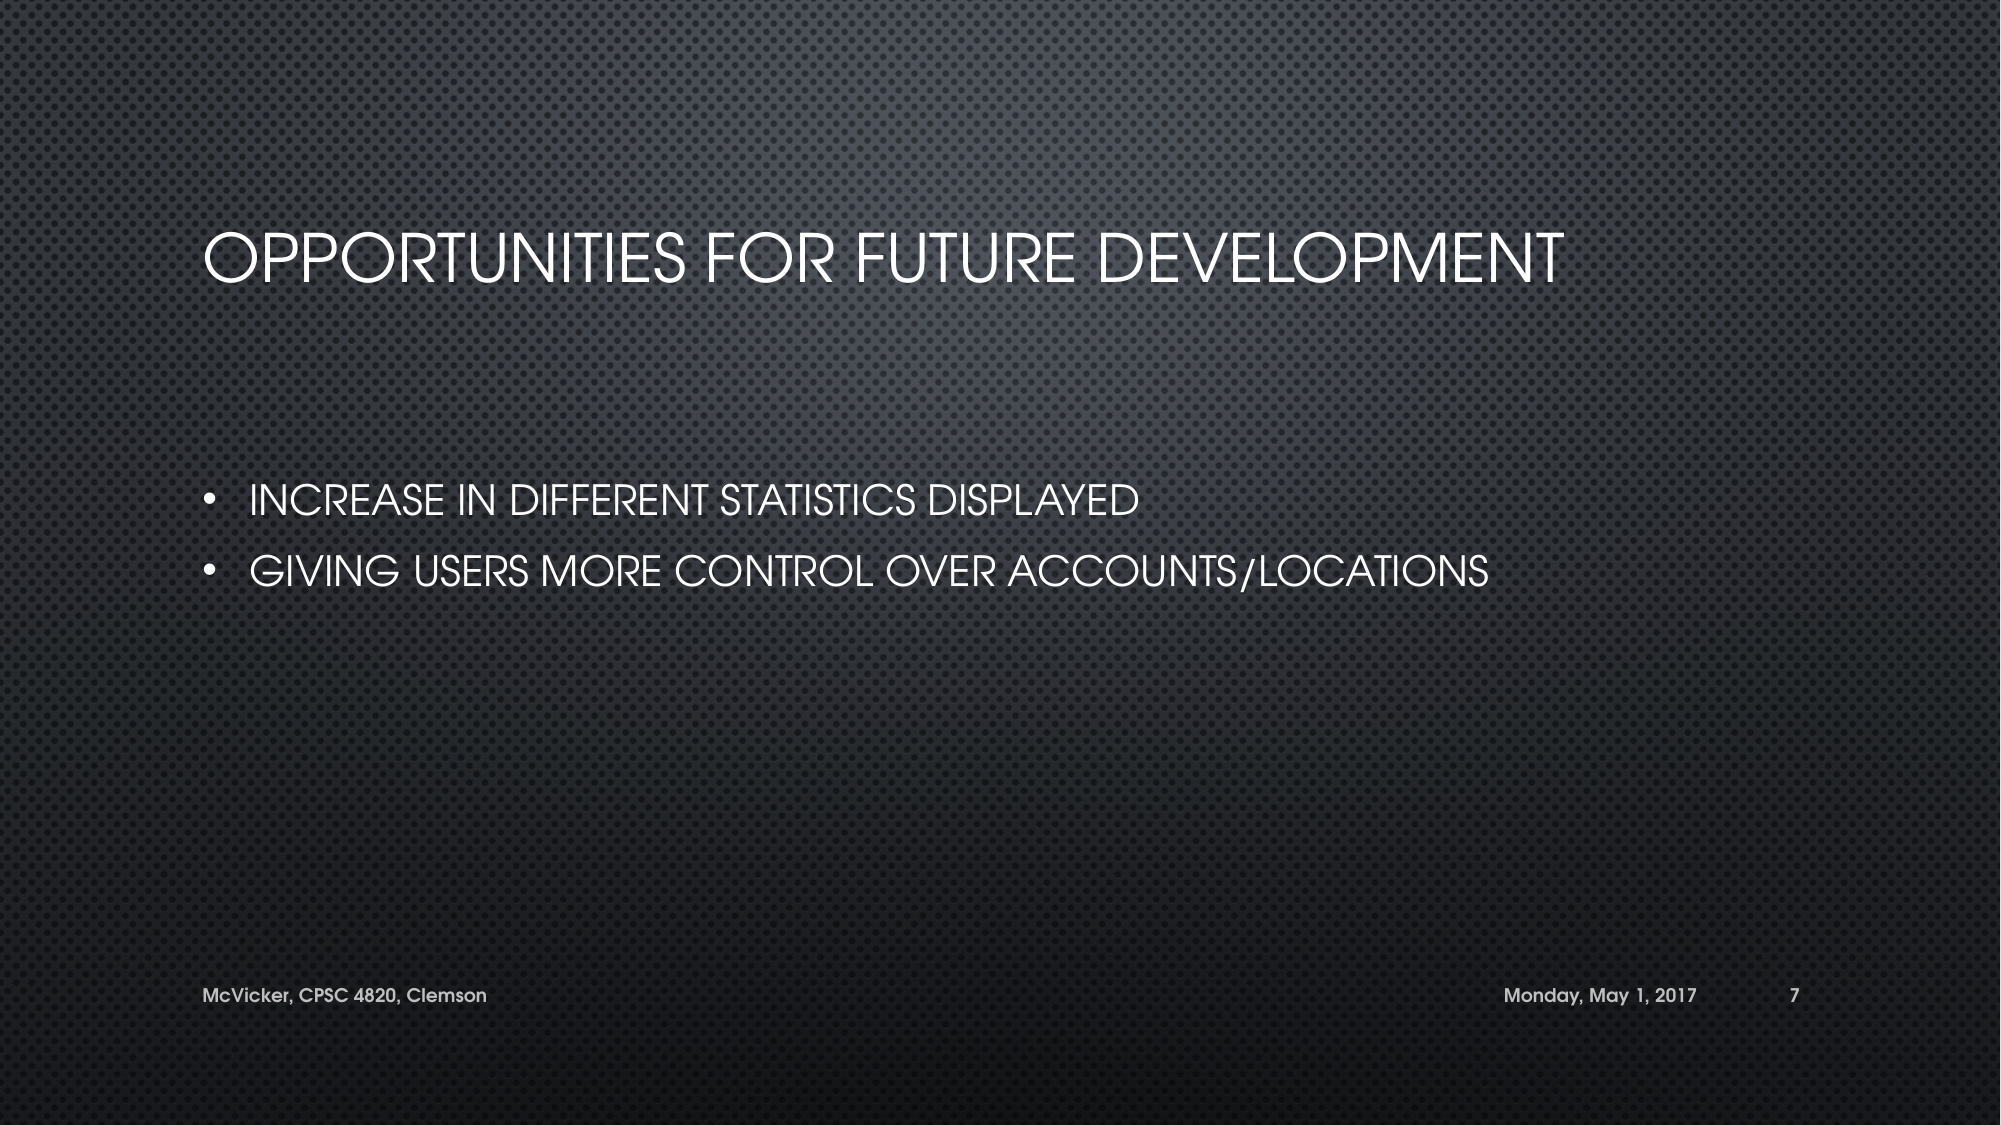

# Opportunities For future development
Increase in different statistics displayed
Giving users more control over accounts/locations

McVicker, CPSC 4820, Clemson
Monday, May 1, 2017
7